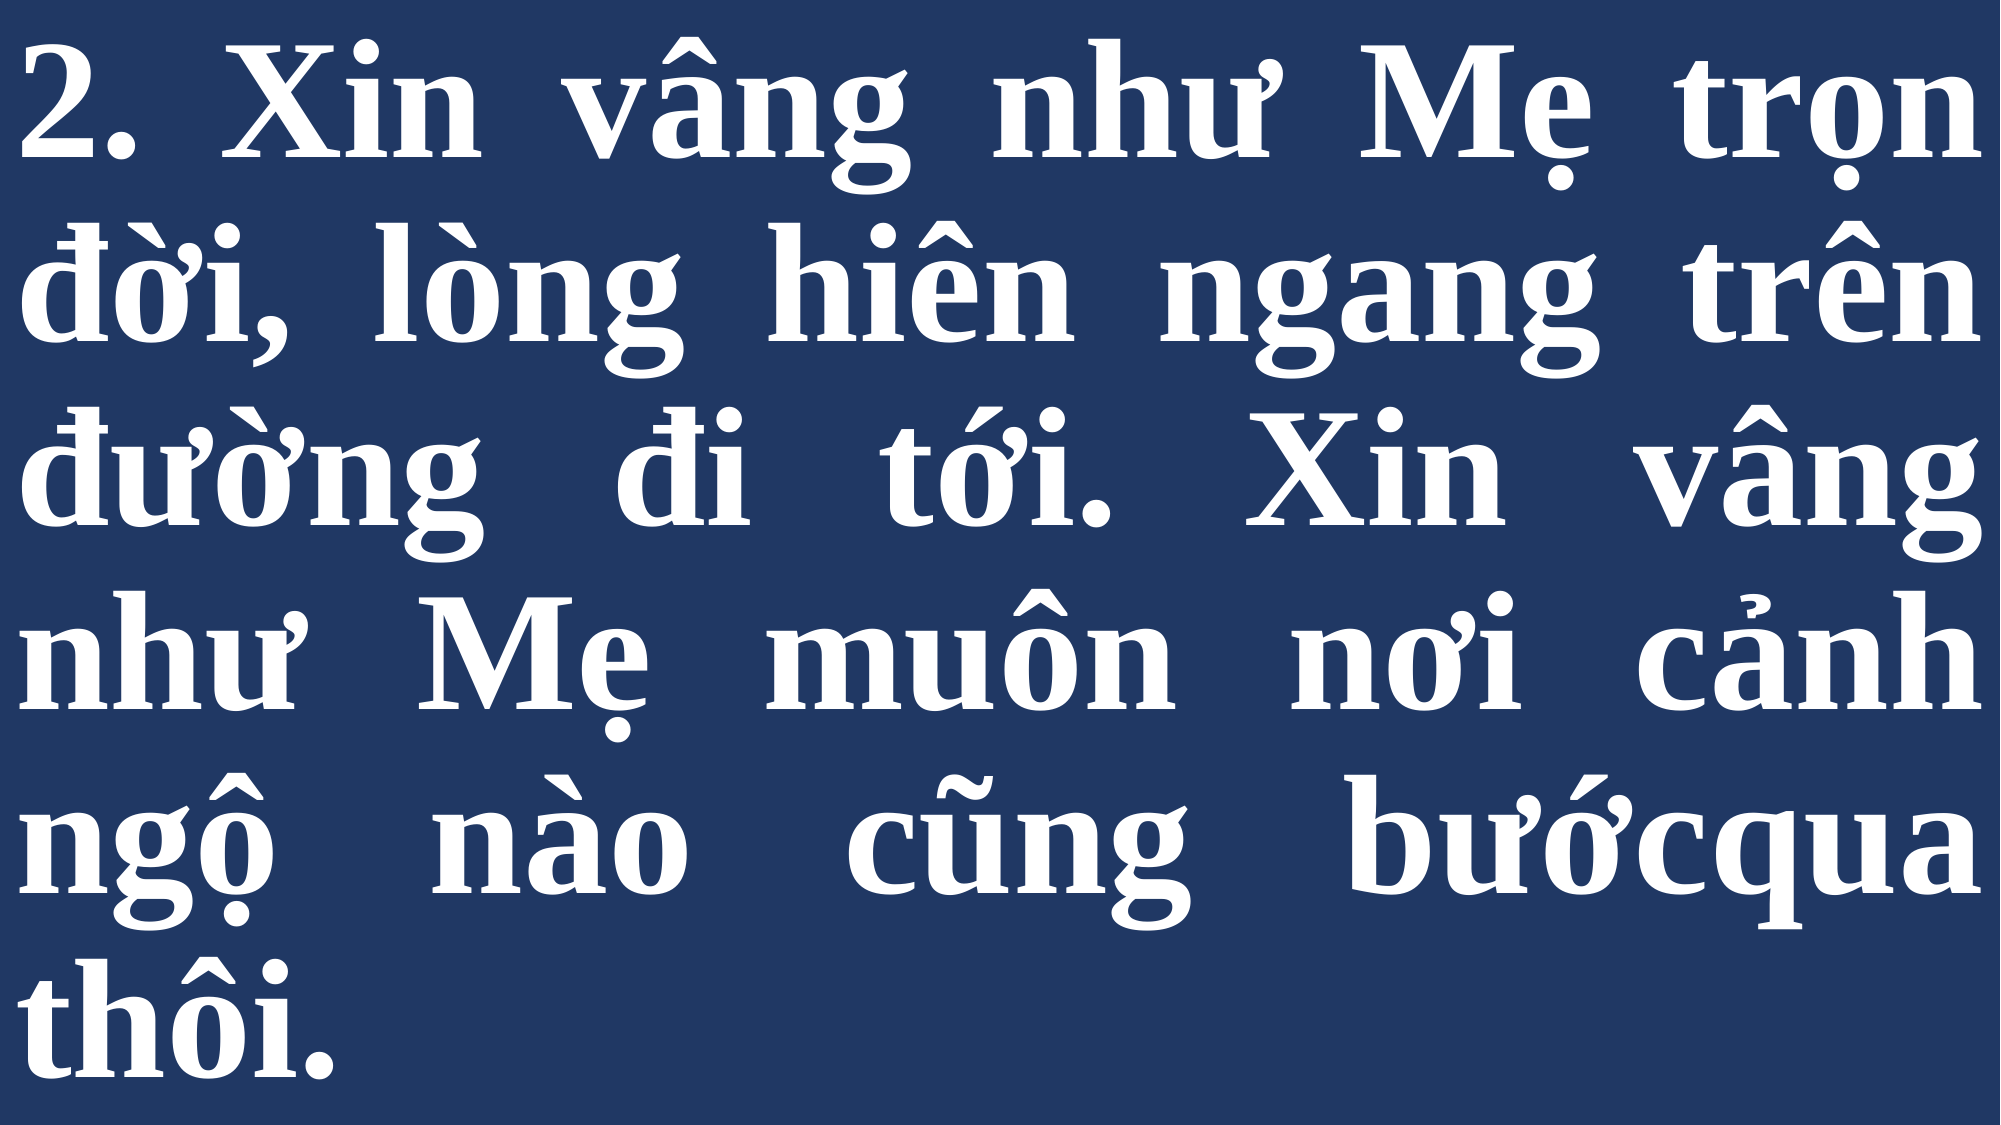

# 2. Xin vâng như Mẹ trọn đời, lòng hiên ngang trên đường đi tới. Xin vâng như Mẹ muôn nơi cảnh ngộ nào cũng bướcqua thôi.